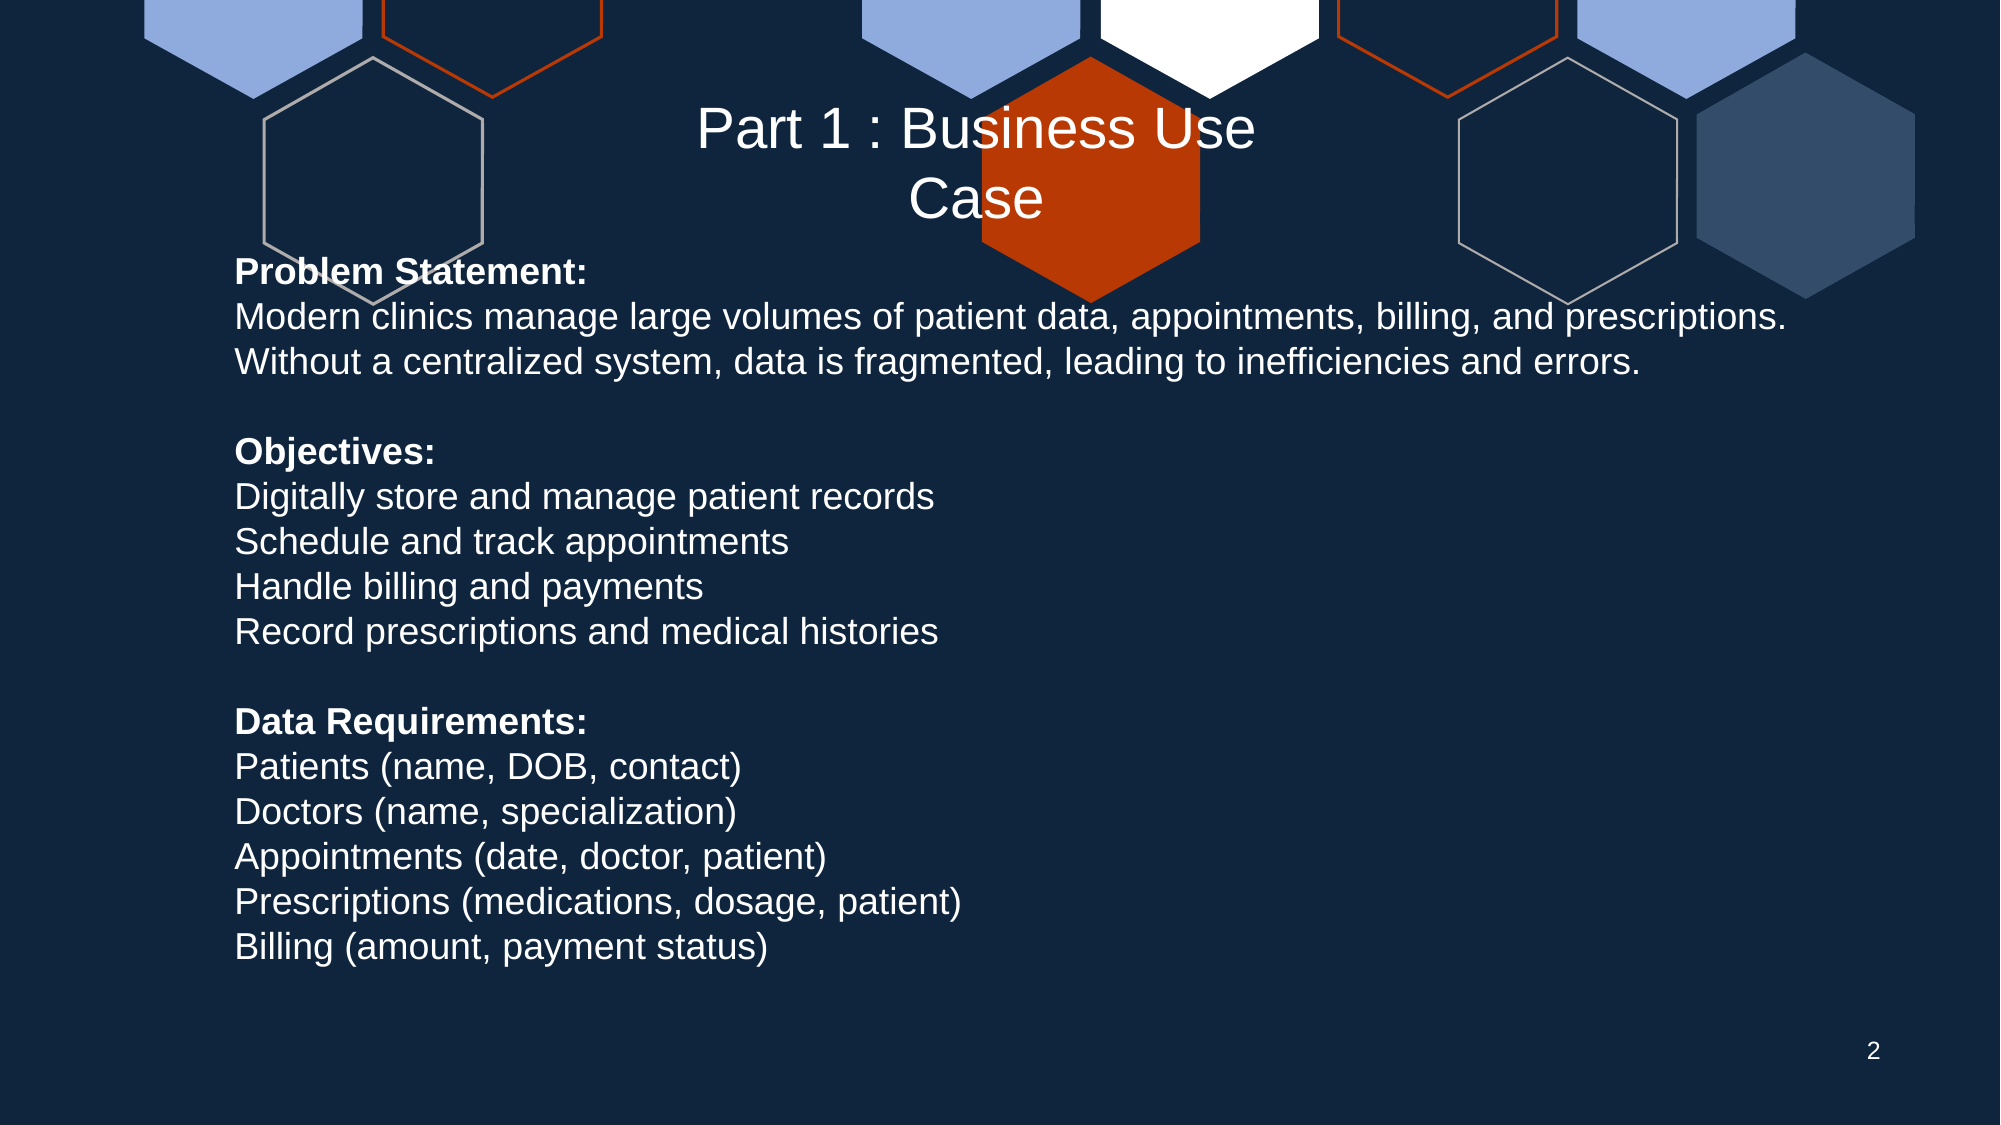

Part 1 : Business Use Case
Problem Statement:
Modern clinics manage large volumes of patient data, appointments, billing, and prescriptions. Without a centralized system, data is fragmented, leading to inefficiencies and errors.

Objectives:
Digitally store and manage patient records
Schedule and track appointments
Handle billing and payments
Record prescriptions and medical histories

Data Requirements:
Patients (name, DOB, contact)
Doctors (name, specialization)
Appointments (date, doctor, patient)
Prescriptions (medications, dosage, patient)
Billing (amount, payment status)

2